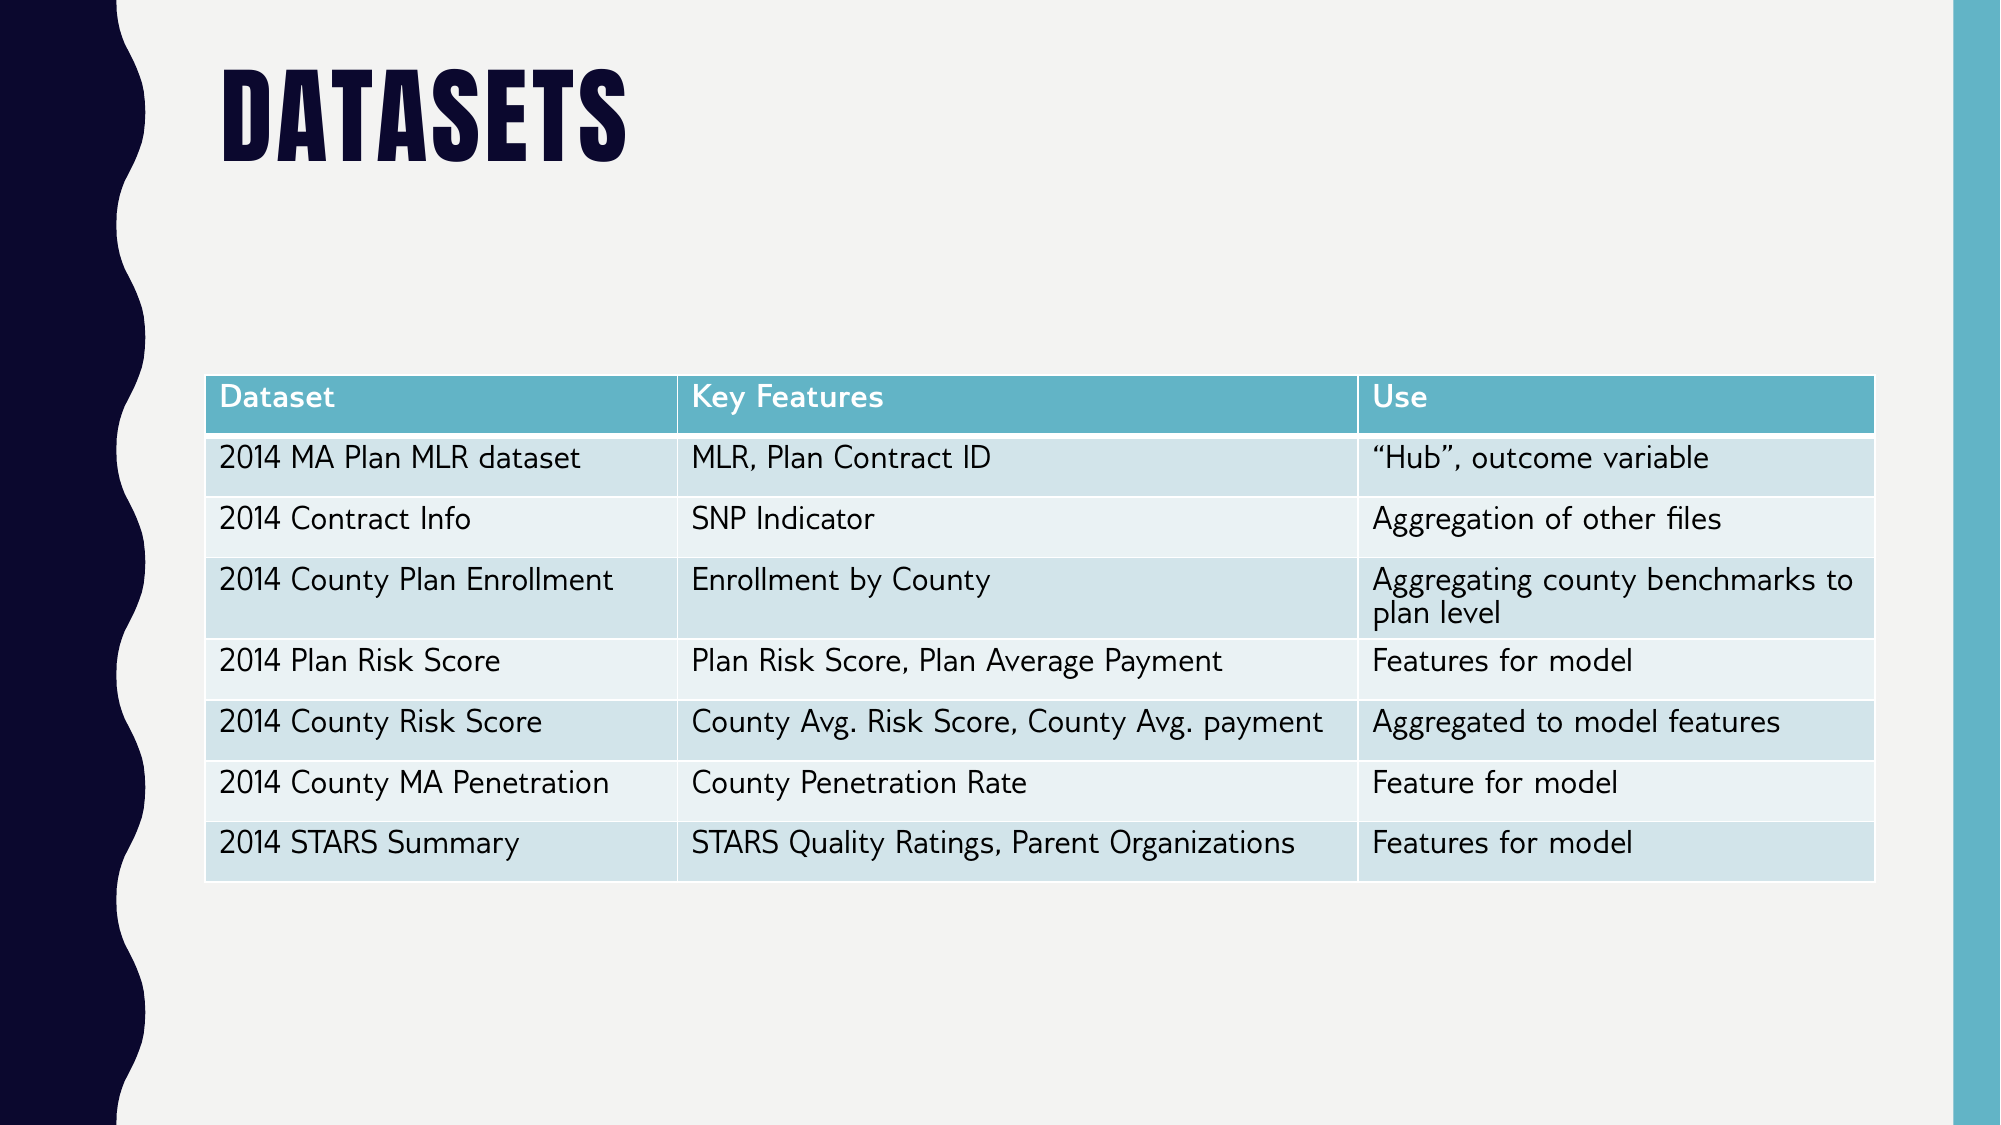

# Datasets
| Dataset | Key Features | Use |
| --- | --- | --- |
| 2014 MA Plan MLR dataset | MLR, Plan Contract ID | “Hub”, outcome variable |
| 2014 Contract Info | SNP Indicator | Aggregation of other files |
| 2014 County Plan Enrollment | Enrollment by County | Aggregating county benchmarks to plan level |
| 2014 Plan Risk Score | Plan Risk Score, Plan Average Payment | Features for model |
| 2014 County Risk Score | County Avg. Risk Score, County Avg. payment | Aggregated to model features |
| 2014 County MA Penetration | County Penetration Rate | Feature for model |
| 2014 STARS Summary | STARS Quality Ratings, Parent Organizations | Features for model |